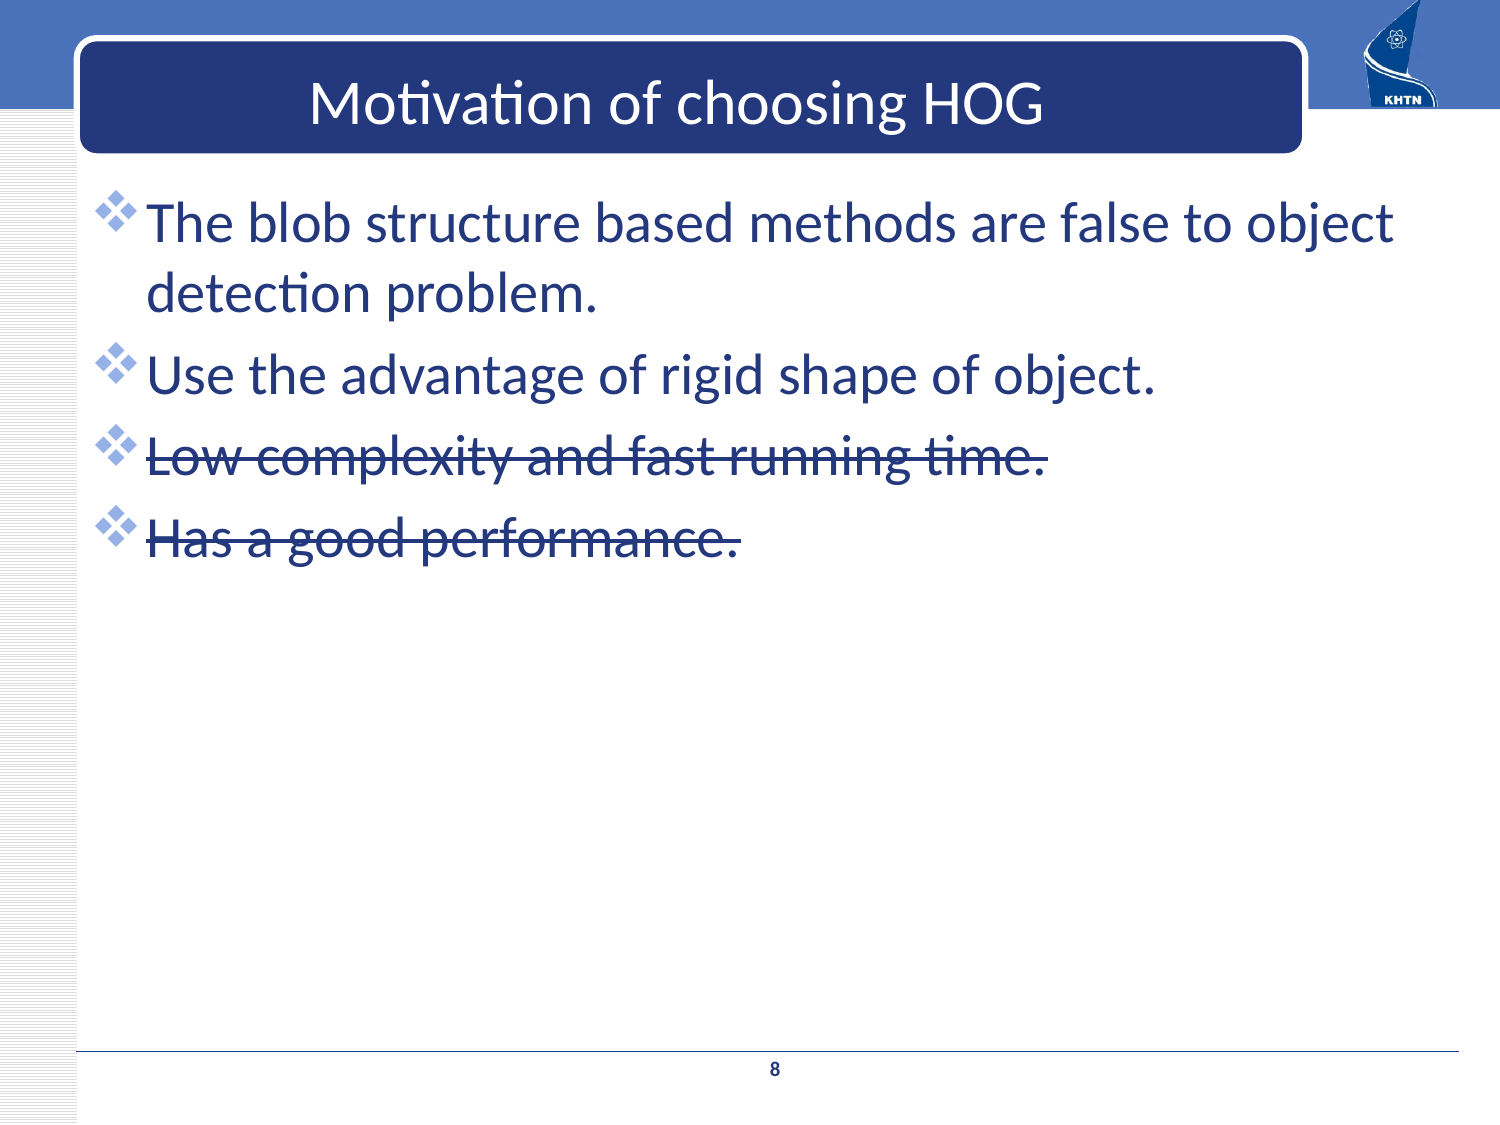

# Motivation of choosing HOG
The blob structure based methods are false to object detection problem.
Use the advantage of rigid shape of object.
Low complexity and fast running time.
Has a good performance.

8